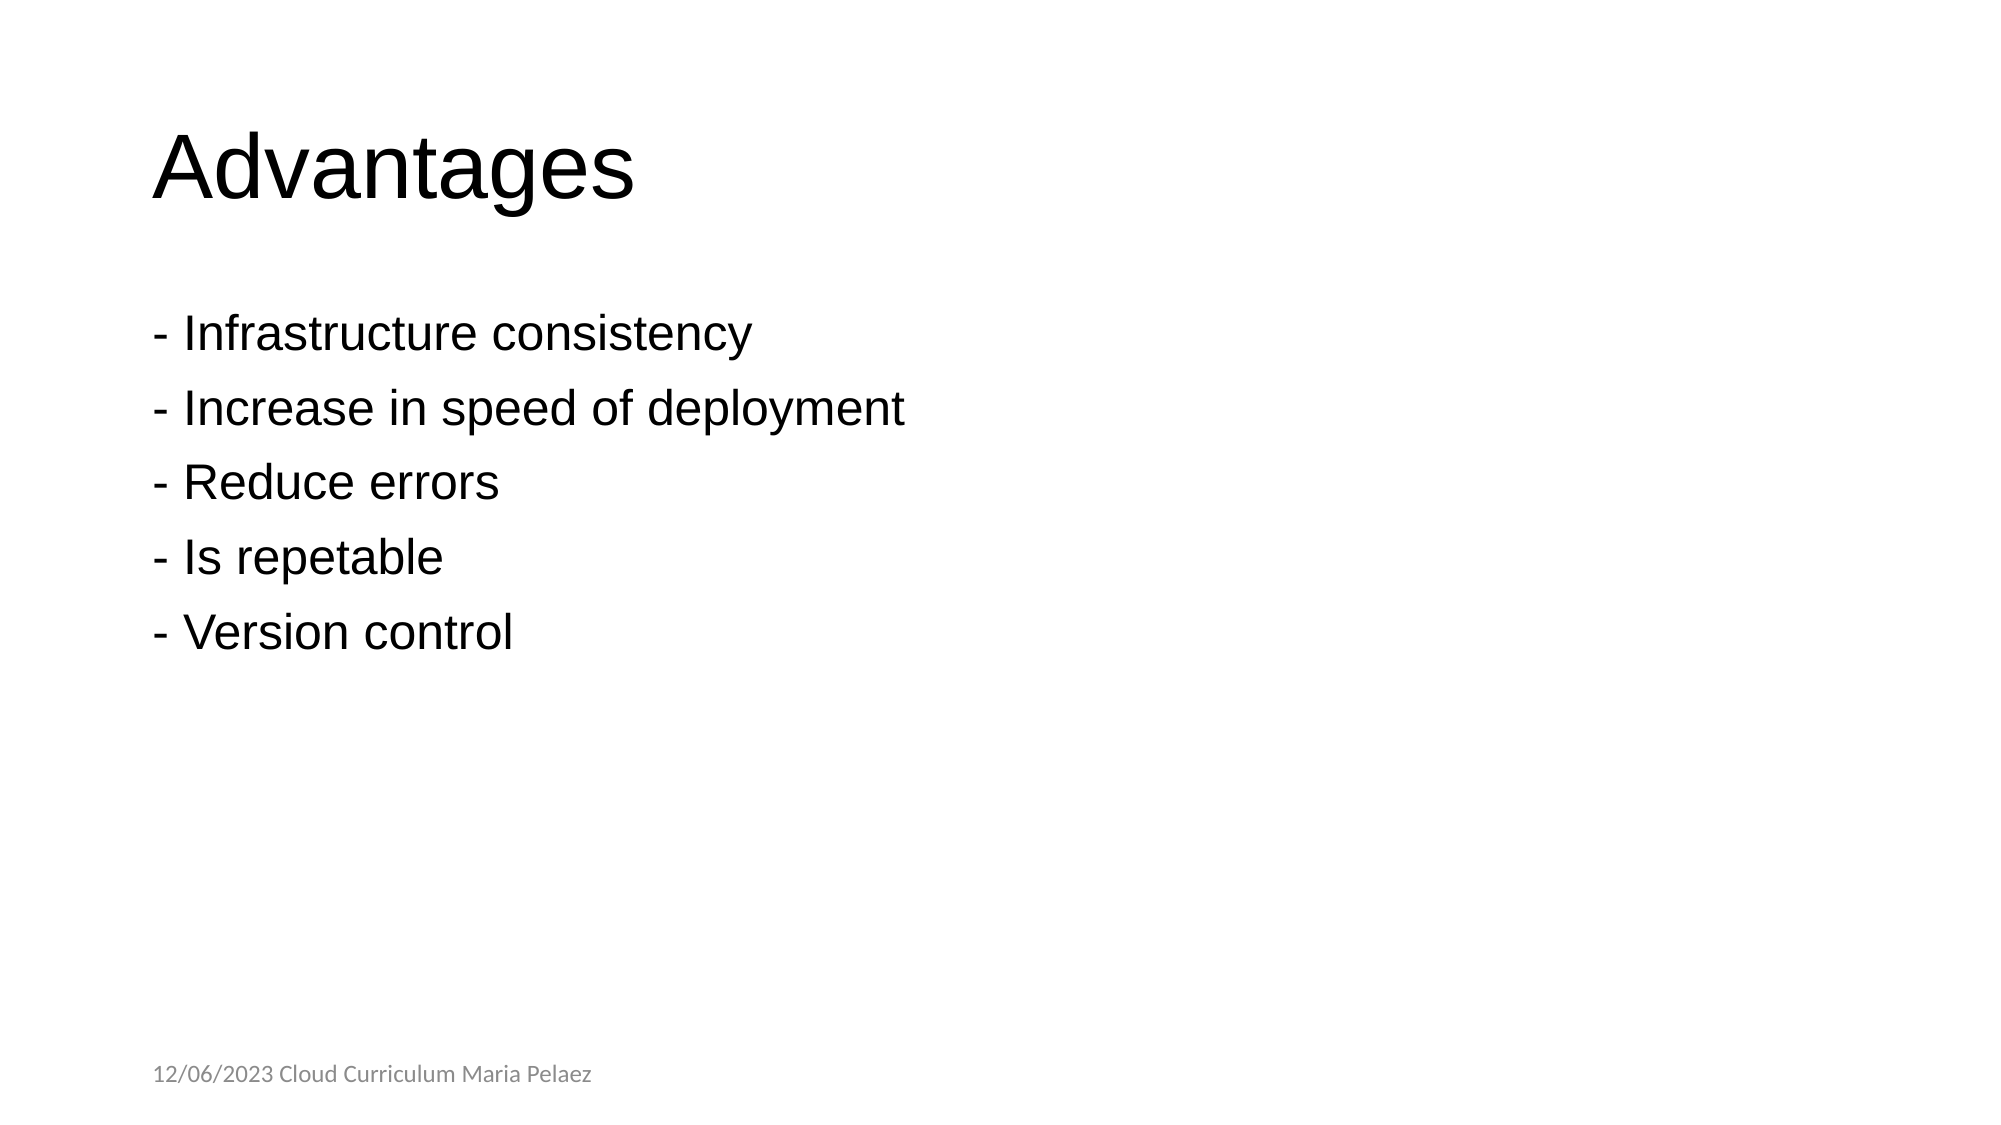

# Advantages
- Infrastructure consistency
- Increase in speed of deployment
- Reduce errors
- Is repetable
- Version control

12/06/2023 Cloud Curriculum Maria Pelaez